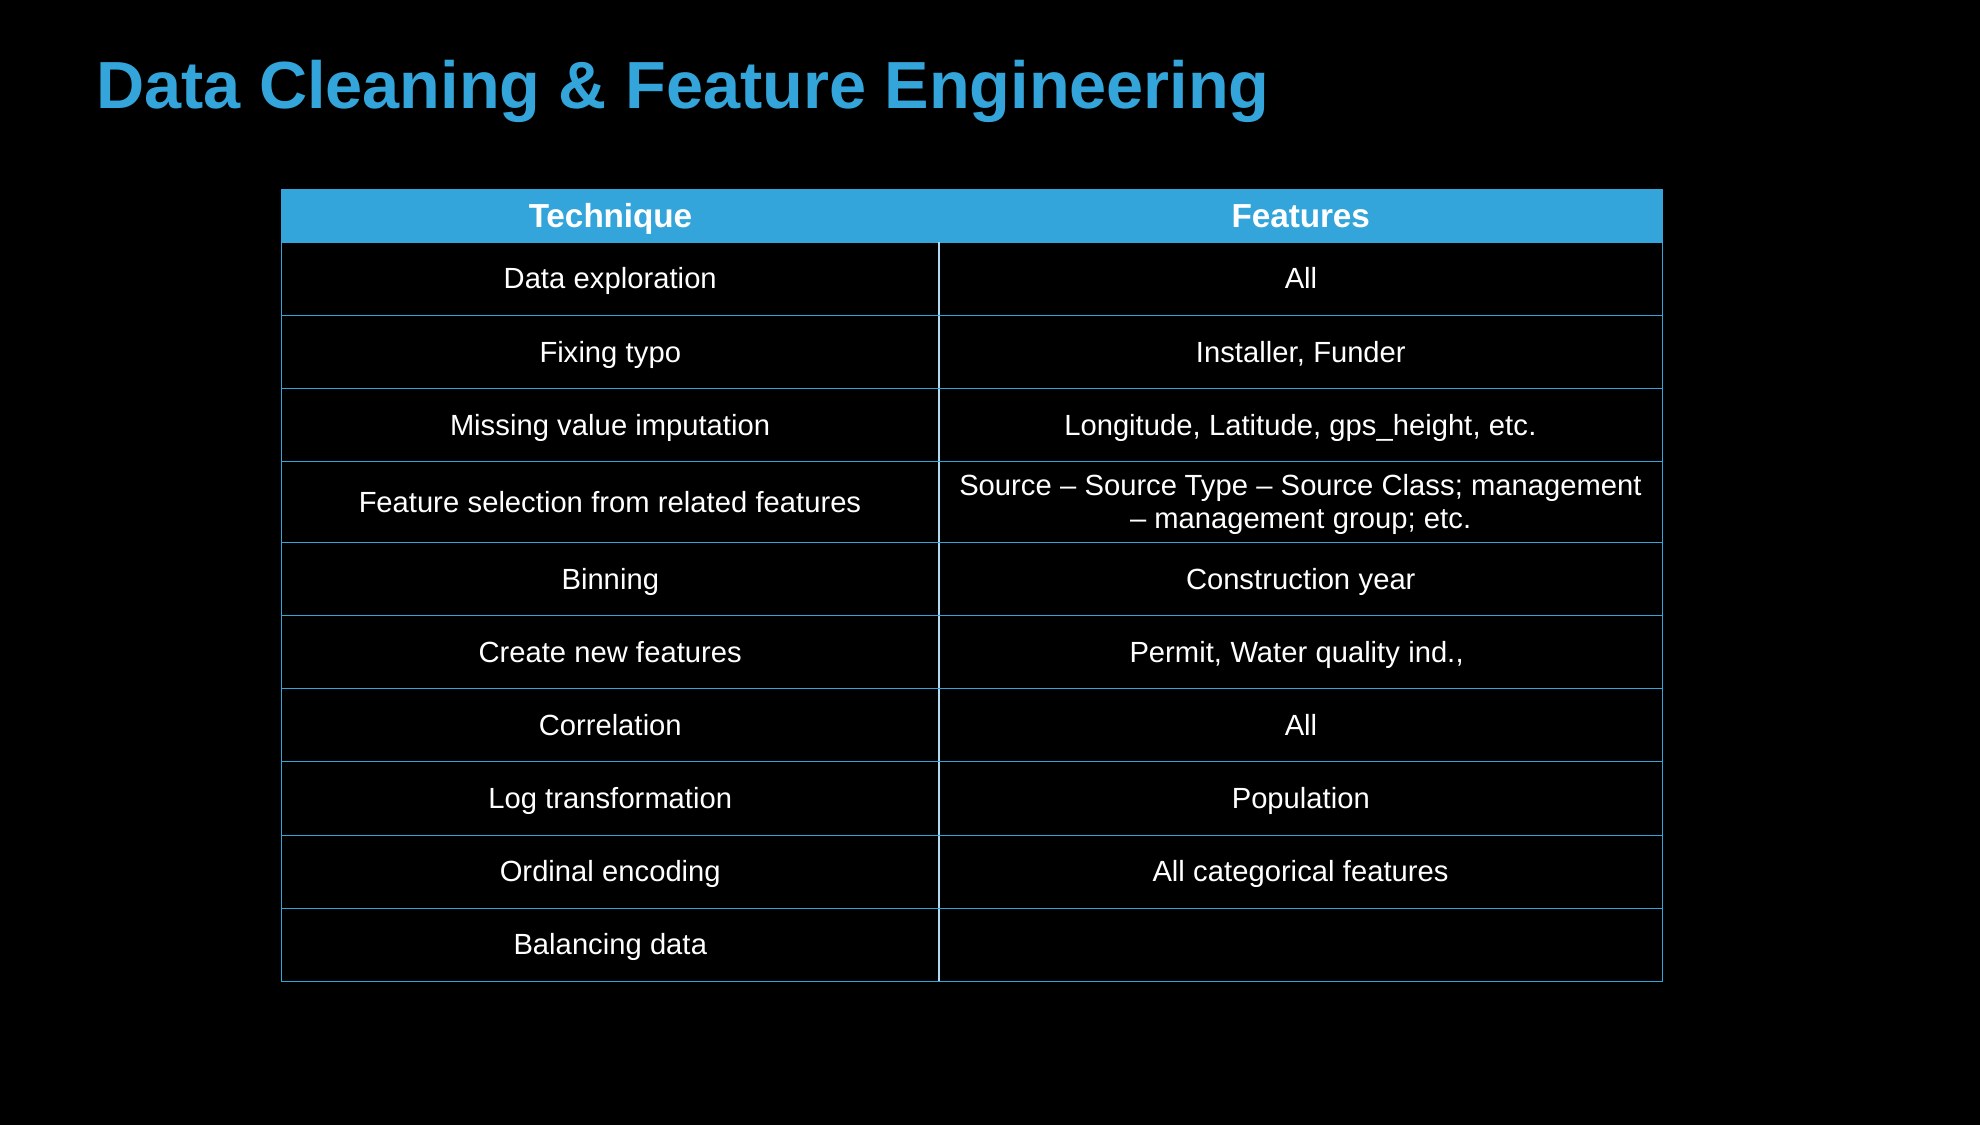

# Data Cleaning & Feature Engineering
| Technique | Features |
| --- | --- |
| Data exploration | All |
| Fixing typo | Installer, Funder |
| Missing value imputation | Longitude, Latitude, gps\_height, etc. |
| Feature selection from related features | Source – Source Type – Source Class; management – management group; etc. |
| Binning | Construction year |
| Create new features | Permit, Water quality ind., |
| Correlation | All |
| Log transformation | Population |
| Ordinal encoding | All categorical features |
| Balancing data |  |